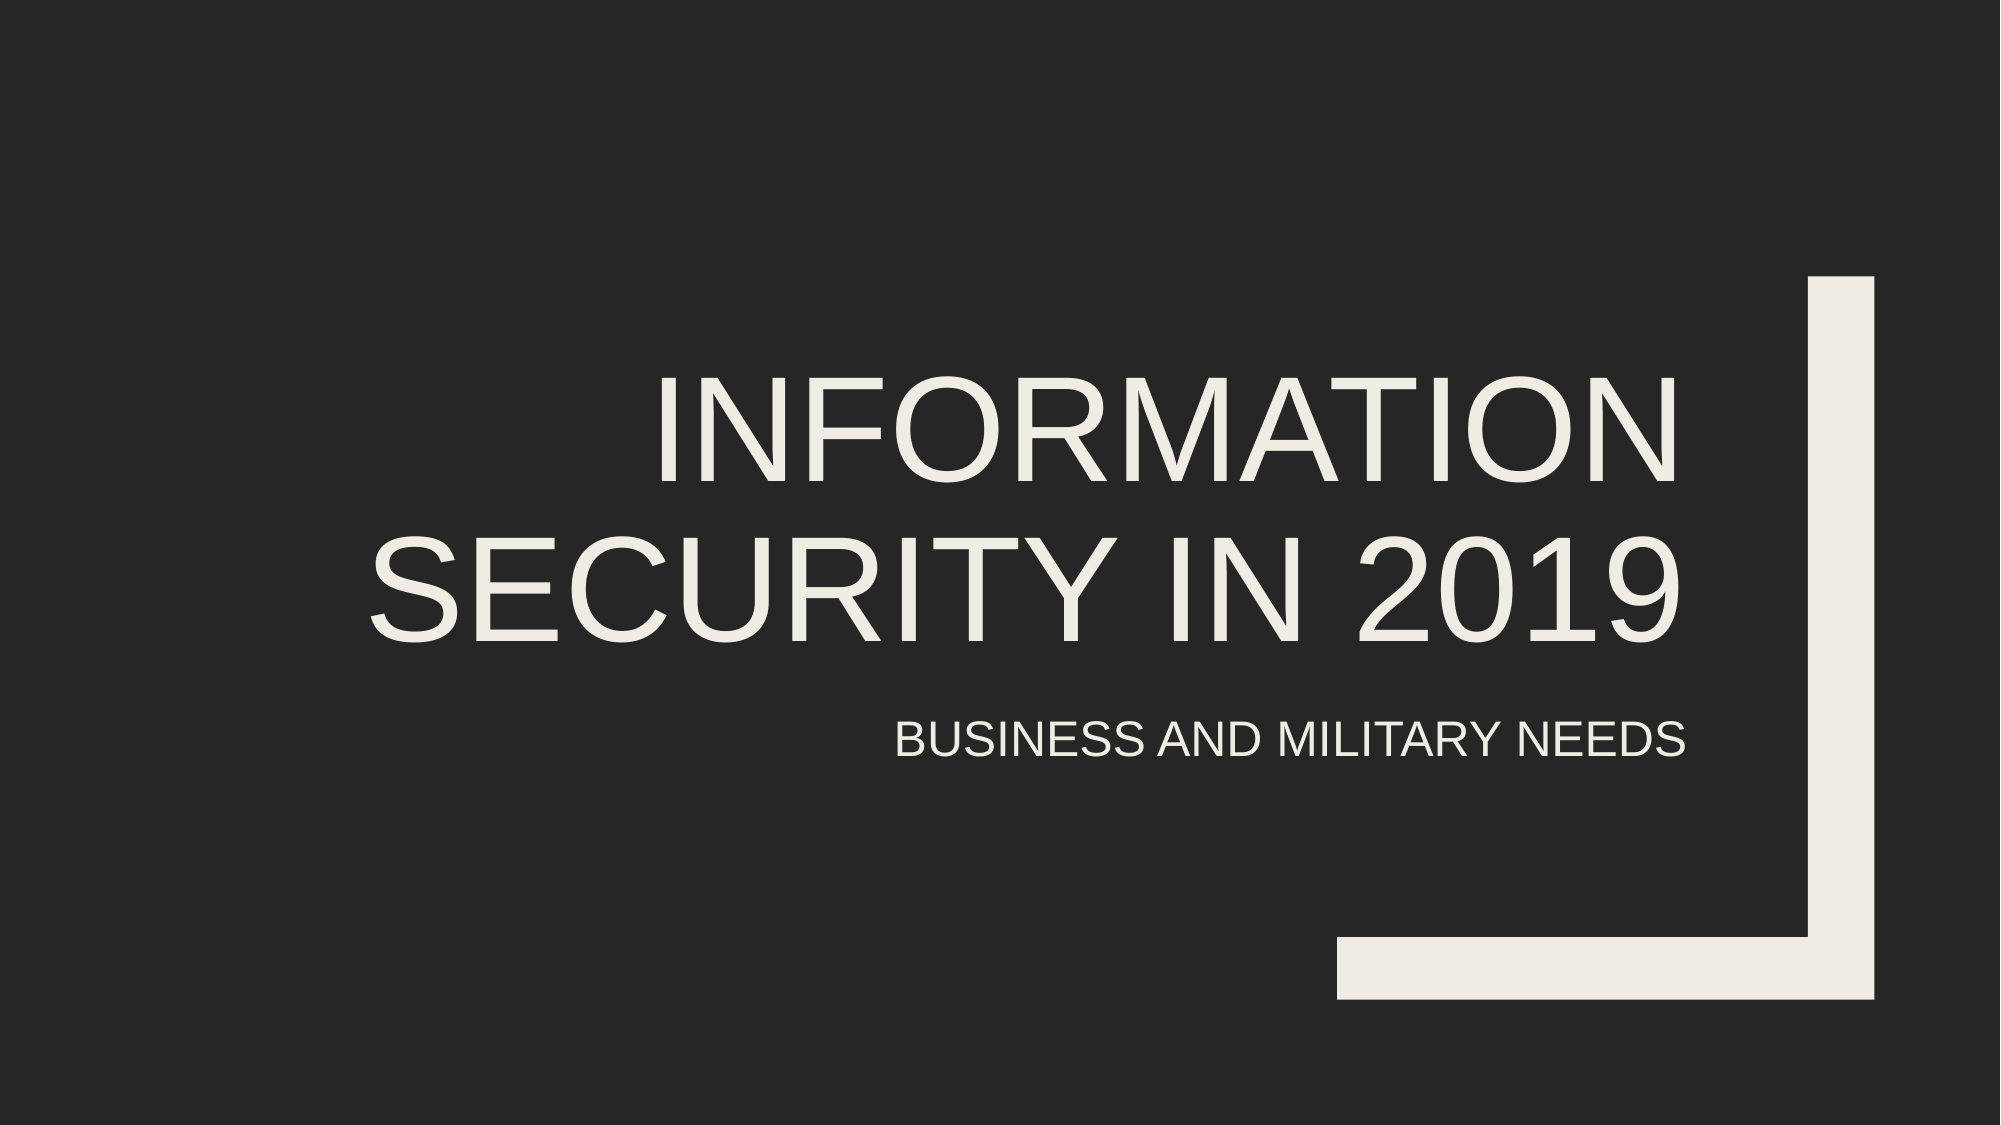

# Information Security in 2019
BUSINESS AND MILITARY NEEDS